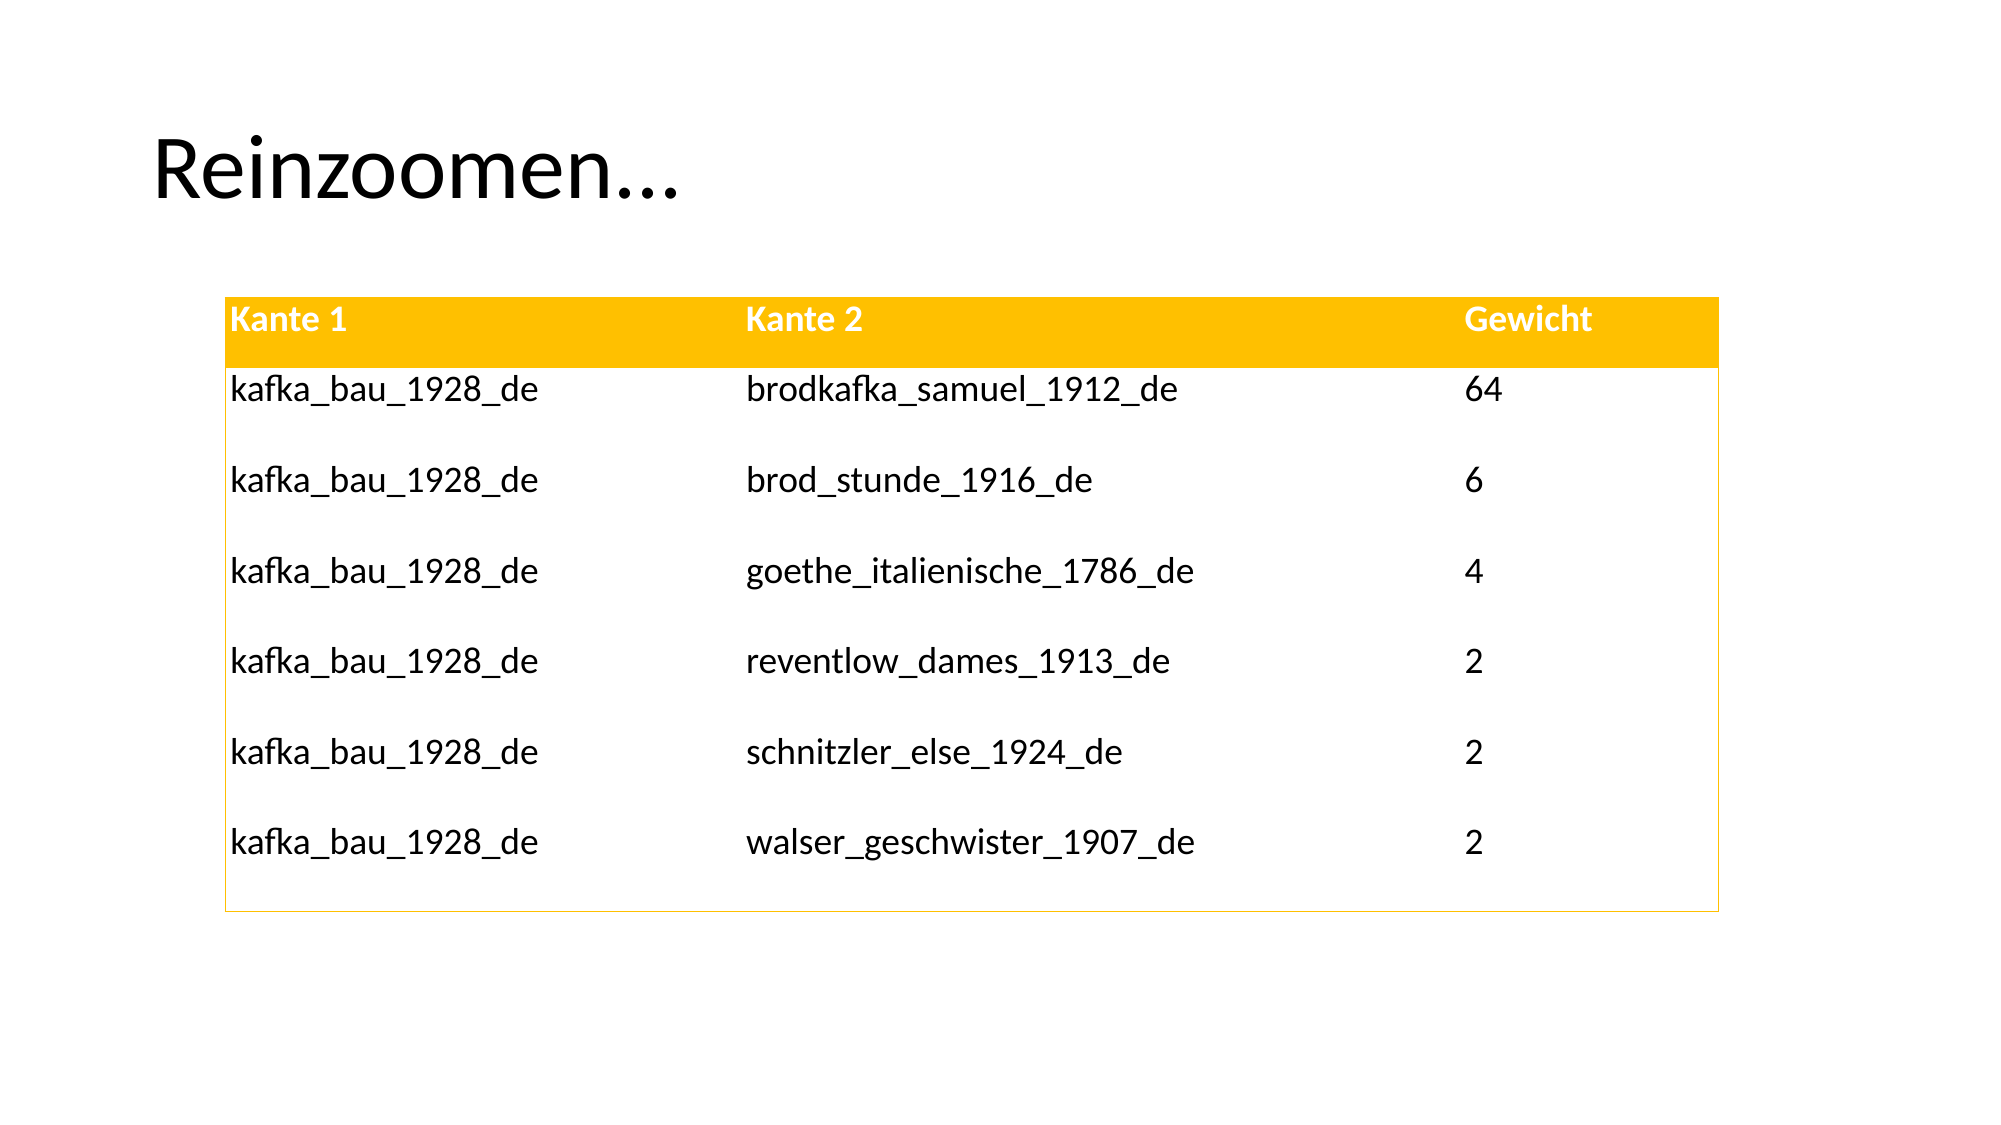

# Reinzoomen...
| Kante 1 | Kante 2 | Gewicht |
| --- | --- | --- |
| kafka\_bau\_1928\_de | brodkafka\_samuel\_1912\_de | 64 |
| kafka\_bau\_1928\_de | brod\_stunde\_1916\_de | 6 |
| kafka\_bau\_1928\_de | goethe\_italienische\_1786\_de | 4 |
| kafka\_bau\_1928\_de | reventlow\_dames\_1913\_de | 2 |
| kafka\_bau\_1928\_de | schnitzler\_else\_1924\_de | 2 |
| kafka\_bau\_1928\_de | walser\_geschwister\_1907\_de | 2 |